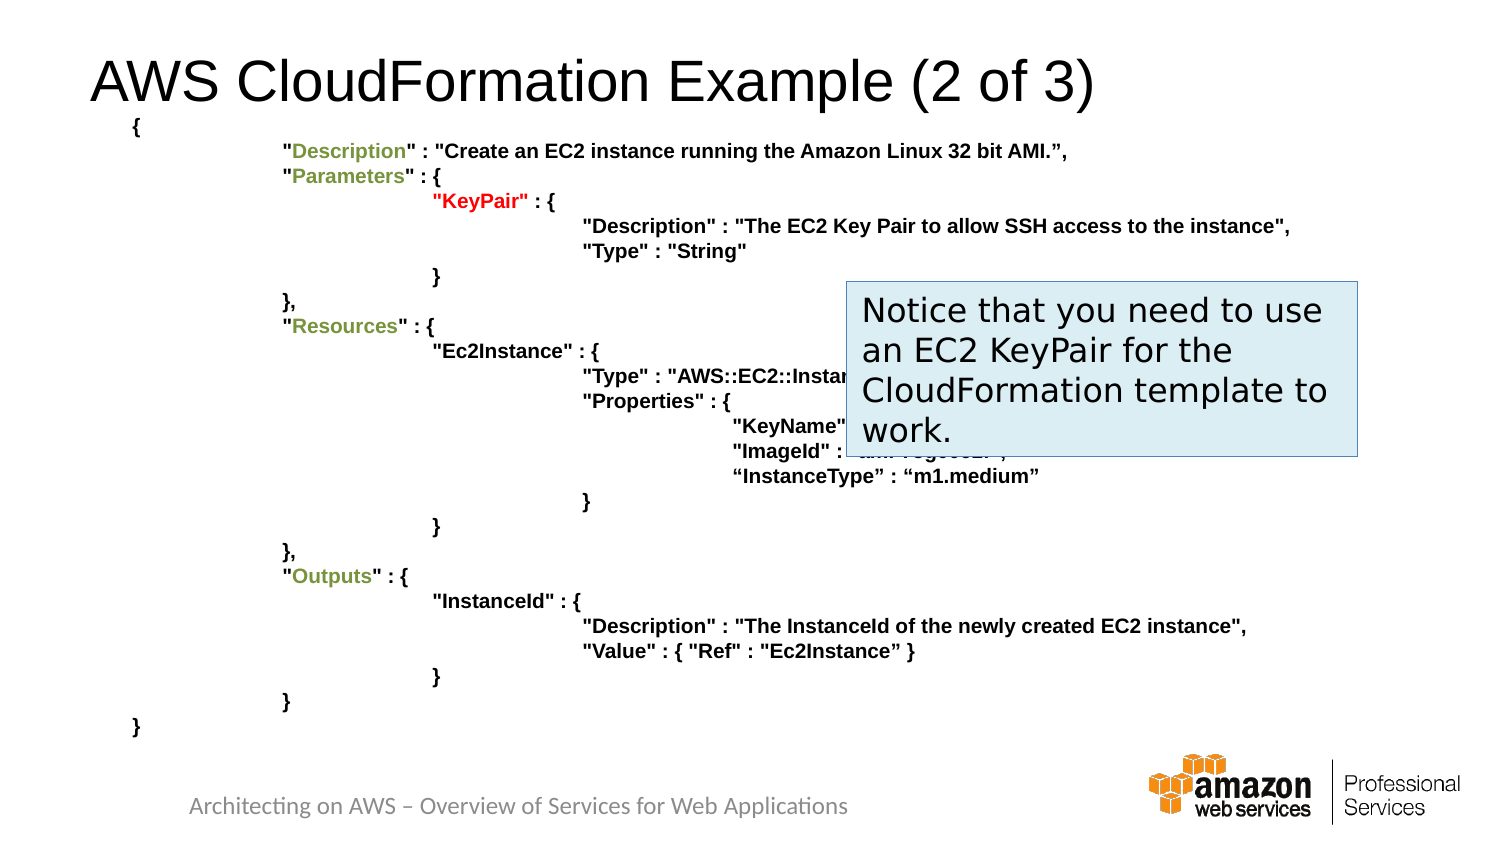

# AWS CloudFormation Example (2 of 3)
{
	"Description" : "Create an EC2 instance running the Amazon Linux 32 bit AMI.”,
	"Parameters" : {
		"KeyPair" : {
			"Description" : "The EC2 Key Pair to allow SSH access to the instance",
			"Type" : "String"
		}
	},
	"Resources" : {
		"Ec2Instance" : {
			"Type" : "AWS::EC2::Instance",
			"Properties" : {
				"KeyName" : { "Ref" : "KeyPair" },
				"ImageId" : "ami-75g0061f”,
				“InstanceType” : “m1.medium”
			}
		}
	},
	"Outputs" : {
		"InstanceId" : {
			"Description" : "The InstanceId of the newly created EC2 instance",
			"Value" : { "Ref" : "Ec2Instance” }
		}
	}
}
Notice that you need to use an EC2 KeyPair for the CloudFormation template to work.
Architecting on AWS – Overview of Services for Web Applications